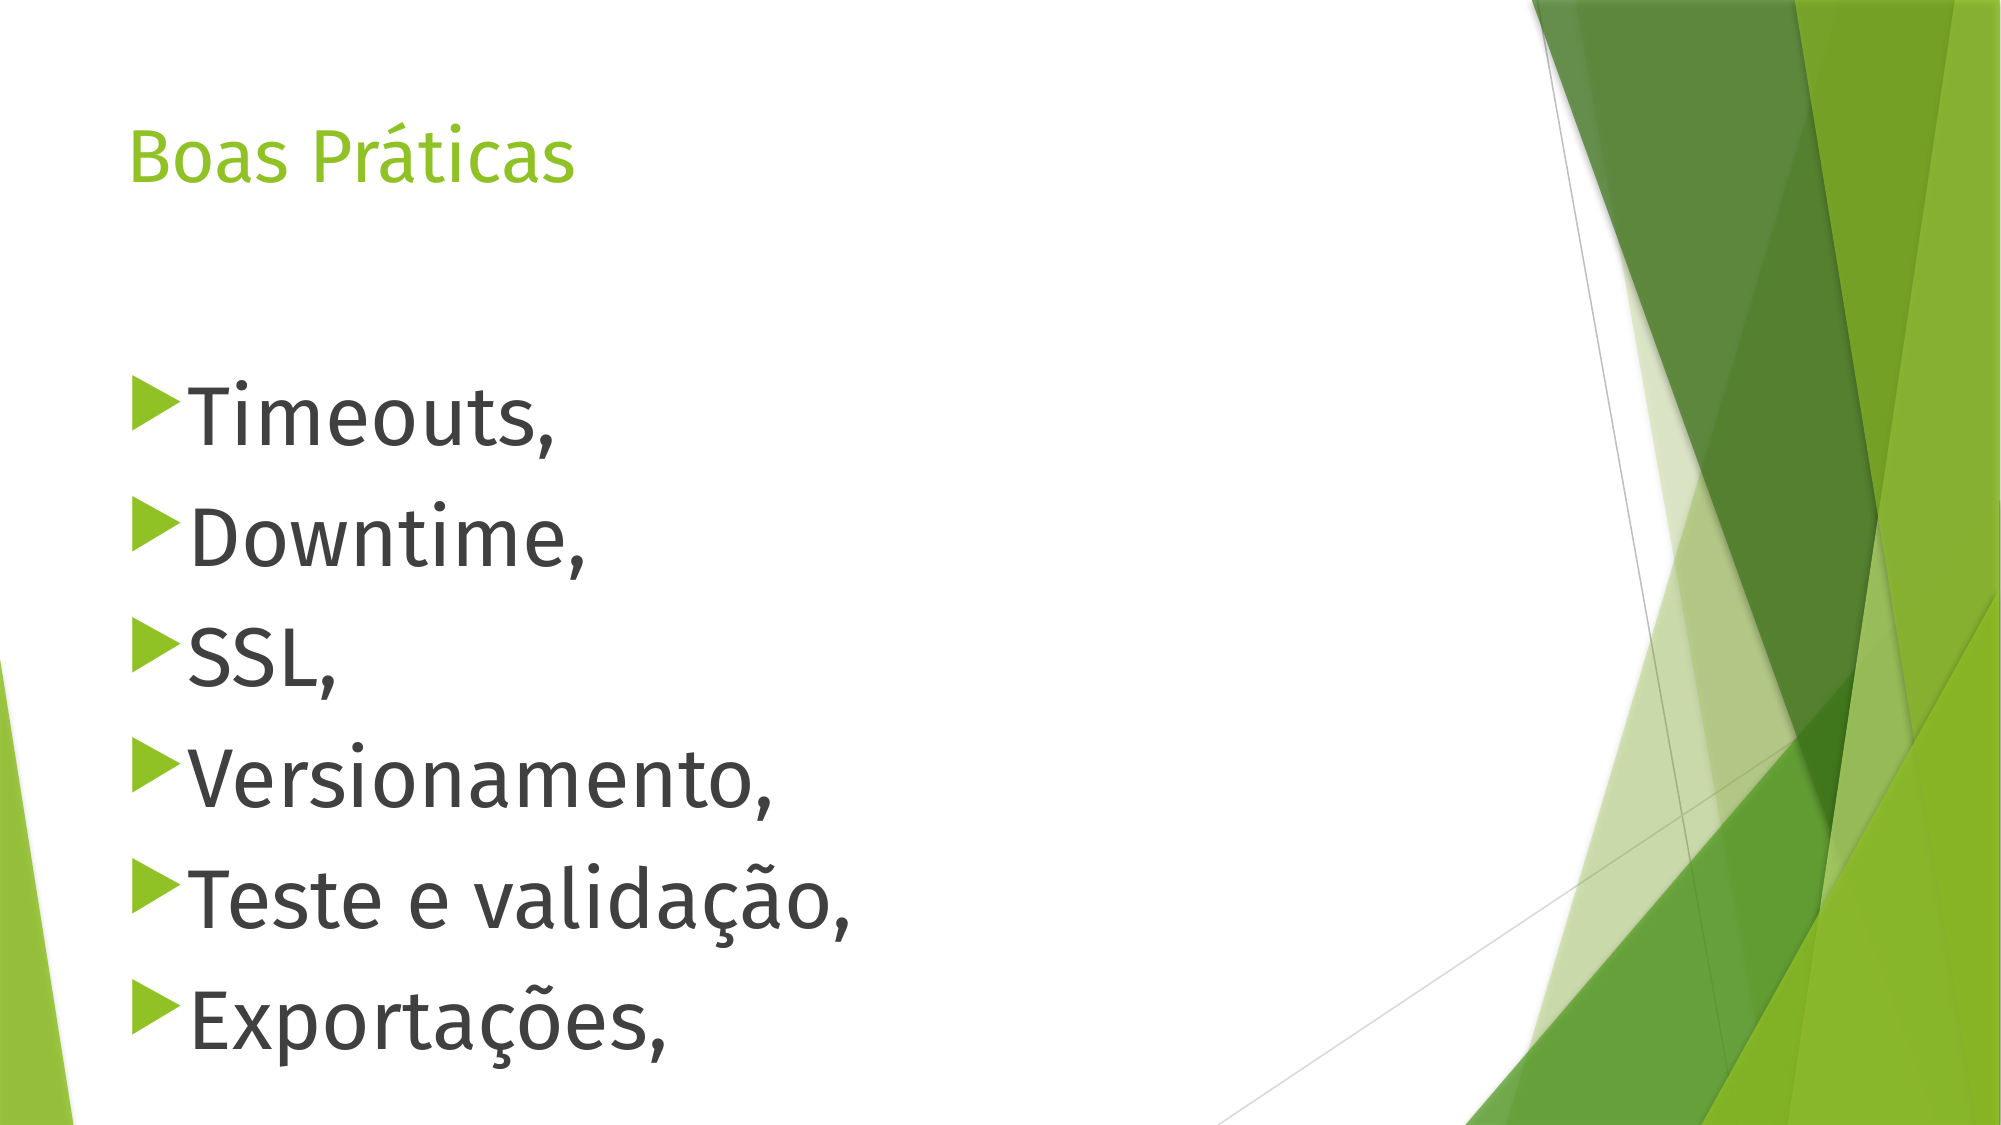

# Boas Práticas
Timeouts,
Downtime,
SSL,
Versionamento,
Teste e validação,
Exportações,